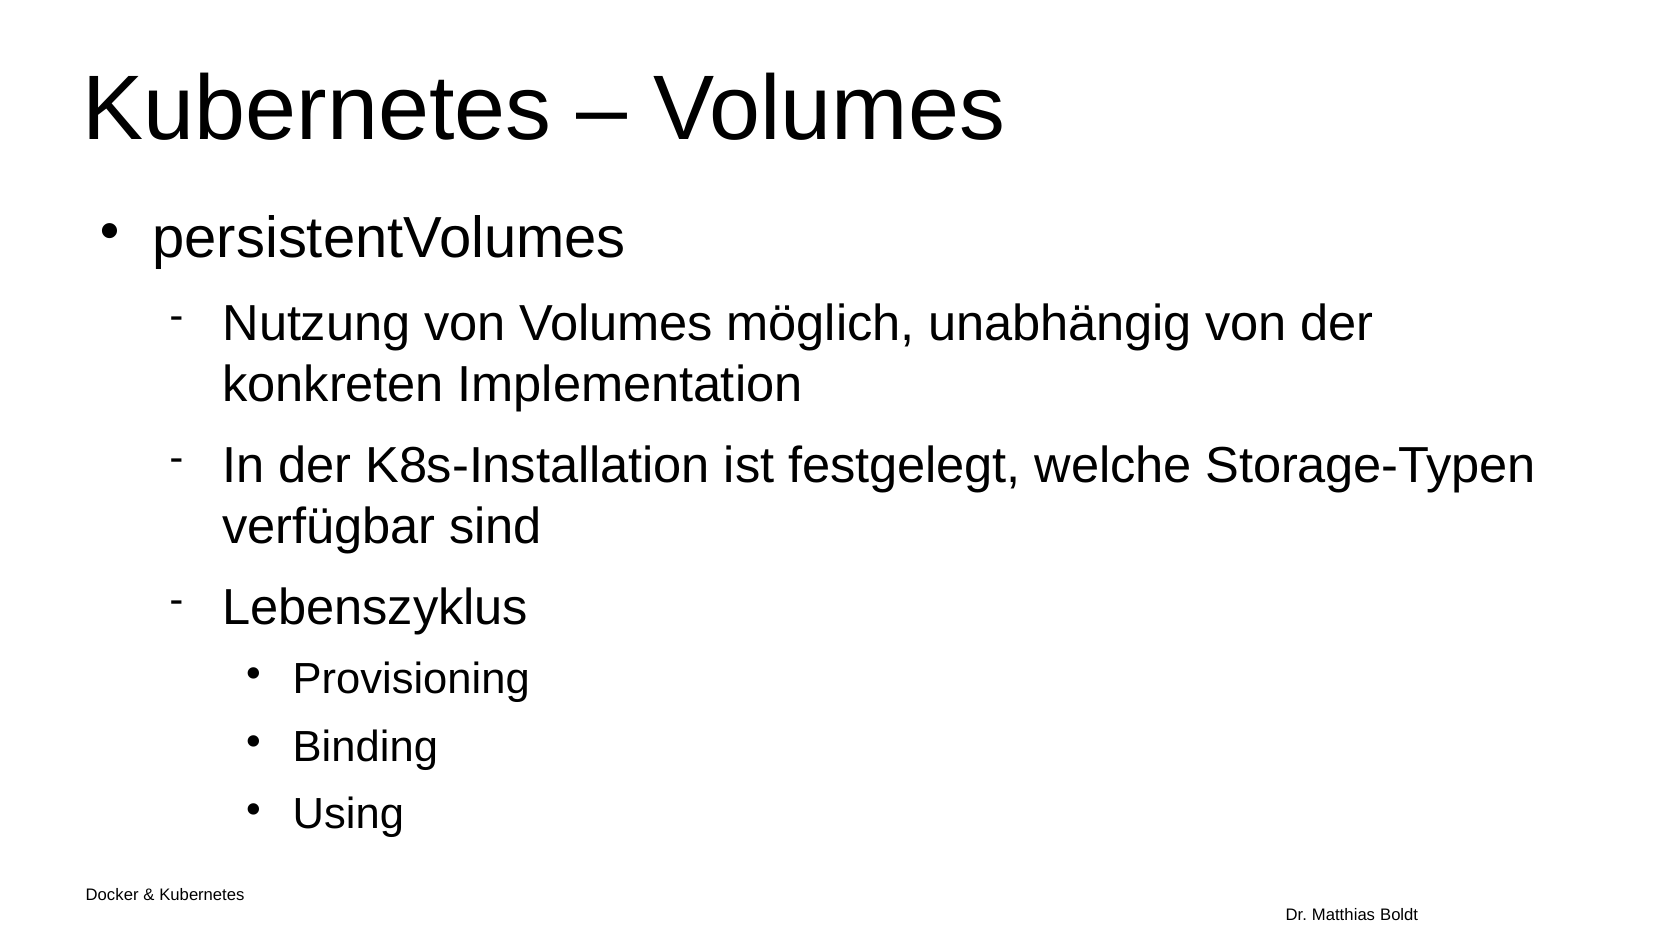

Kubernetes – Volumes
persistentVolumes
Nutzung von Volumes möglich, unabhängig von der konkreten Implementation
In der K8s-Installation ist festgelegt, welche Storage-Typen verfügbar sind
Lebenszyklus
Provisioning
Binding
Using

Docker & Kubernetes																Dr. Matthias Boldt